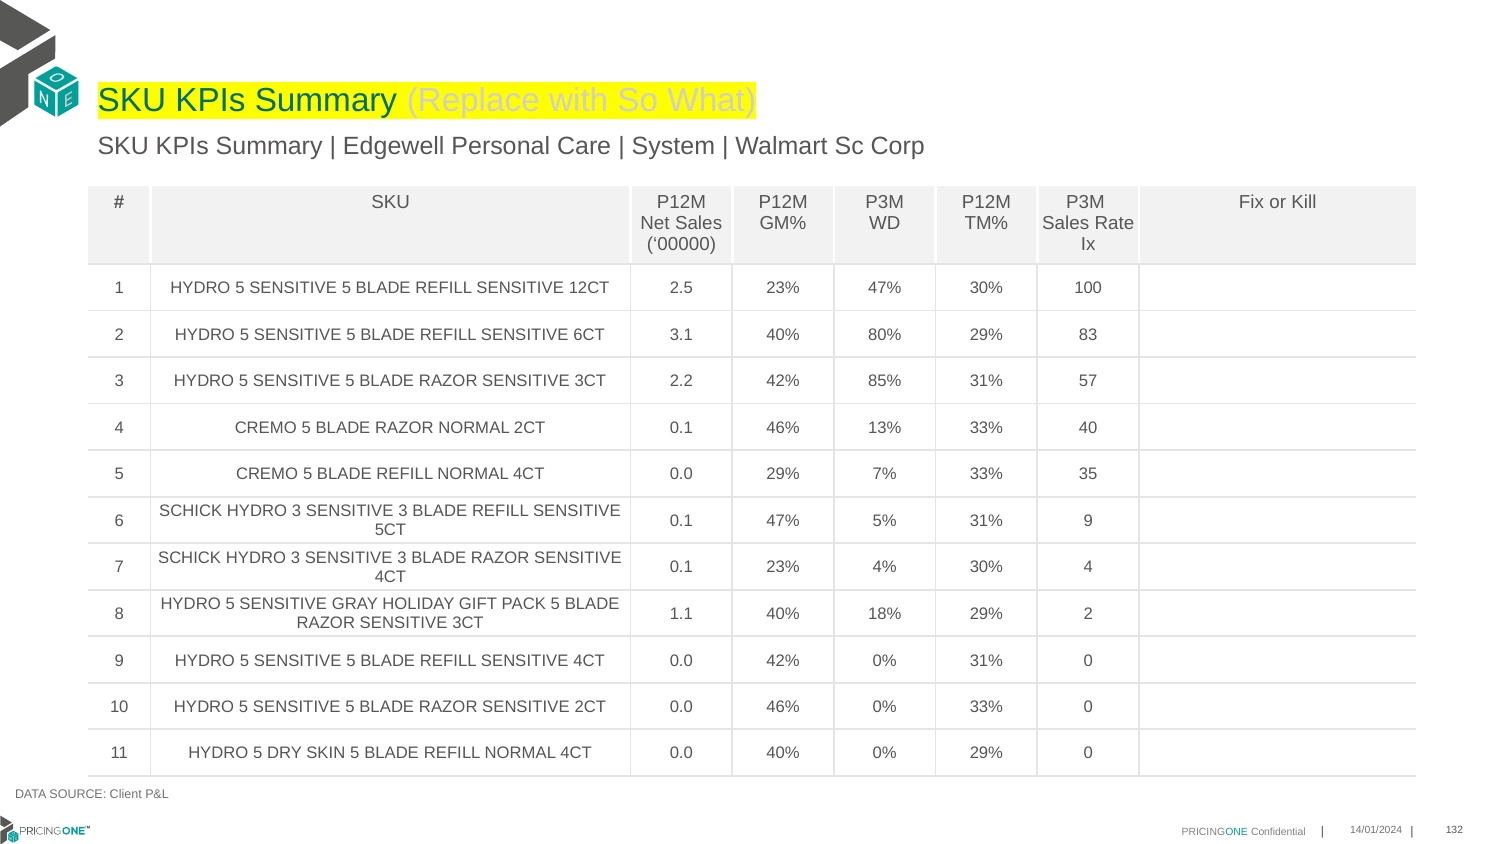

# SKU KPIs Summary (Replace with So What)
SKU KPIs Summary | Edgewell Personal Care | System | Walmart Sc Corp
| # | SKU | P12M Net Sales (‘00000) | P12M GM% | P3M WD | P12M TM% | P3M Sales Rate Ix | Fix or Kill |
| --- | --- | --- | --- | --- | --- | --- | --- |
| 1 | HYDRO 5 SENSITIVE 5 BLADE REFILL SENSITIVE 12CT | 2.5 | 23% | 47% | 30% | 100 |  |
| 2 | HYDRO 5 SENSITIVE 5 BLADE REFILL SENSITIVE 6CT | 3.1 | 40% | 80% | 29% | 83 |  |
| 3 | HYDRO 5 SENSITIVE 5 BLADE RAZOR SENSITIVE 3CT | 2.2 | 42% | 85% | 31% | 57 |  |
| 4 | CREMO 5 BLADE RAZOR NORMAL 2CT | 0.1 | 46% | 13% | 33% | 40 |  |
| 5 | CREMO 5 BLADE REFILL NORMAL 4CT | 0.0 | 29% | 7% | 33% | 35 |  |
| 6 | SCHICK HYDRO 3 SENSITIVE 3 BLADE REFILL SENSITIVE 5CT | 0.1 | 47% | 5% | 31% | 9 |  |
| 7 | SCHICK HYDRO 3 SENSITIVE 3 BLADE RAZOR SENSITIVE 4CT | 0.1 | 23% | 4% | 30% | 4 |  |
| 8 | HYDRO 5 SENSITIVE GRAY HOLIDAY GIFT PACK 5 BLADE RAZOR SENSITIVE 3CT | 1.1 | 40% | 18% | 29% | 2 |  |
| 9 | HYDRO 5 SENSITIVE 5 BLADE REFILL SENSITIVE 4CT | 0.0 | 42% | 0% | 31% | 0 |  |
| 10 | HYDRO 5 SENSITIVE 5 BLADE RAZOR SENSITIVE 2CT | 0.0 | 46% | 0% | 33% | 0 |  |
| 11 | HYDRO 5 DRY SKIN 5 BLADE REFILL NORMAL 4CT | 0.0 | 40% | 0% | 29% | 0 |  |
DATA SOURCE: Client P&L

14/01/2024
132